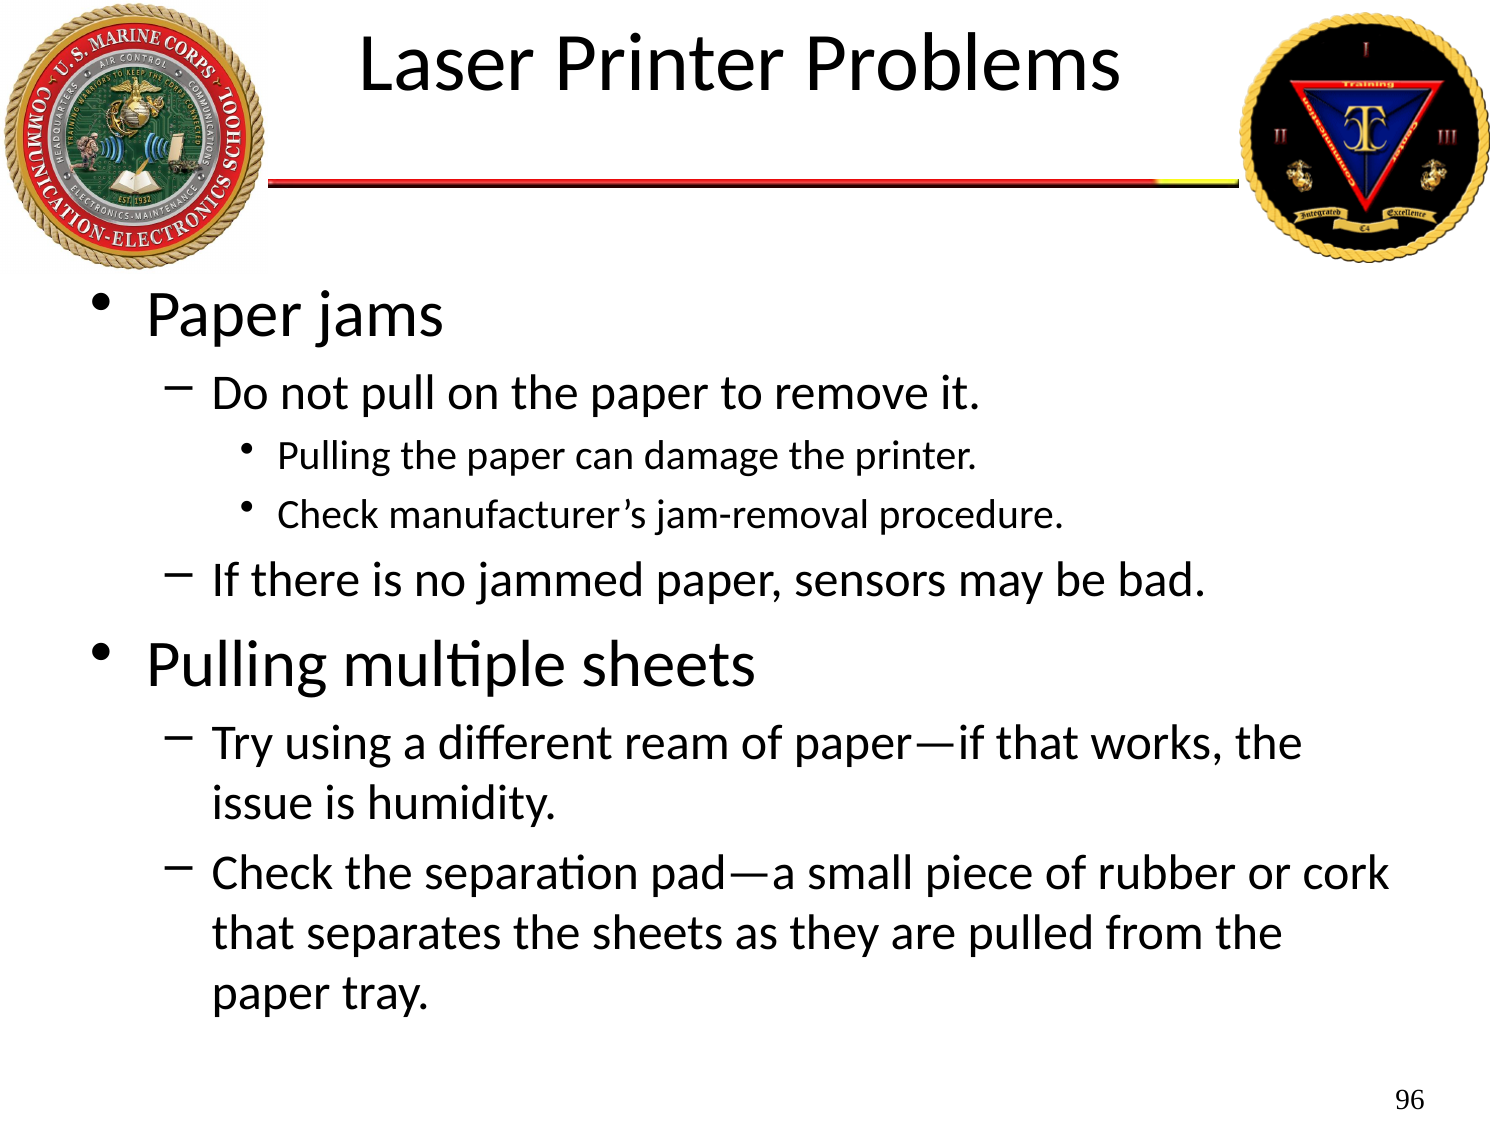

# Laser Printer Problems
Paper jams
Do not pull on the paper to remove it.
Pulling the paper can damage the printer.
Check manufacturer’s jam-removal procedure.
If there is no jammed paper, sensors may be bad.
Pulling multiple sheets
Try using a different ream of paper—if that works, the issue is humidity.
Check the separation pad—a small piece of rubber or cork that separates the sheets as they are pulled from the paper tray.